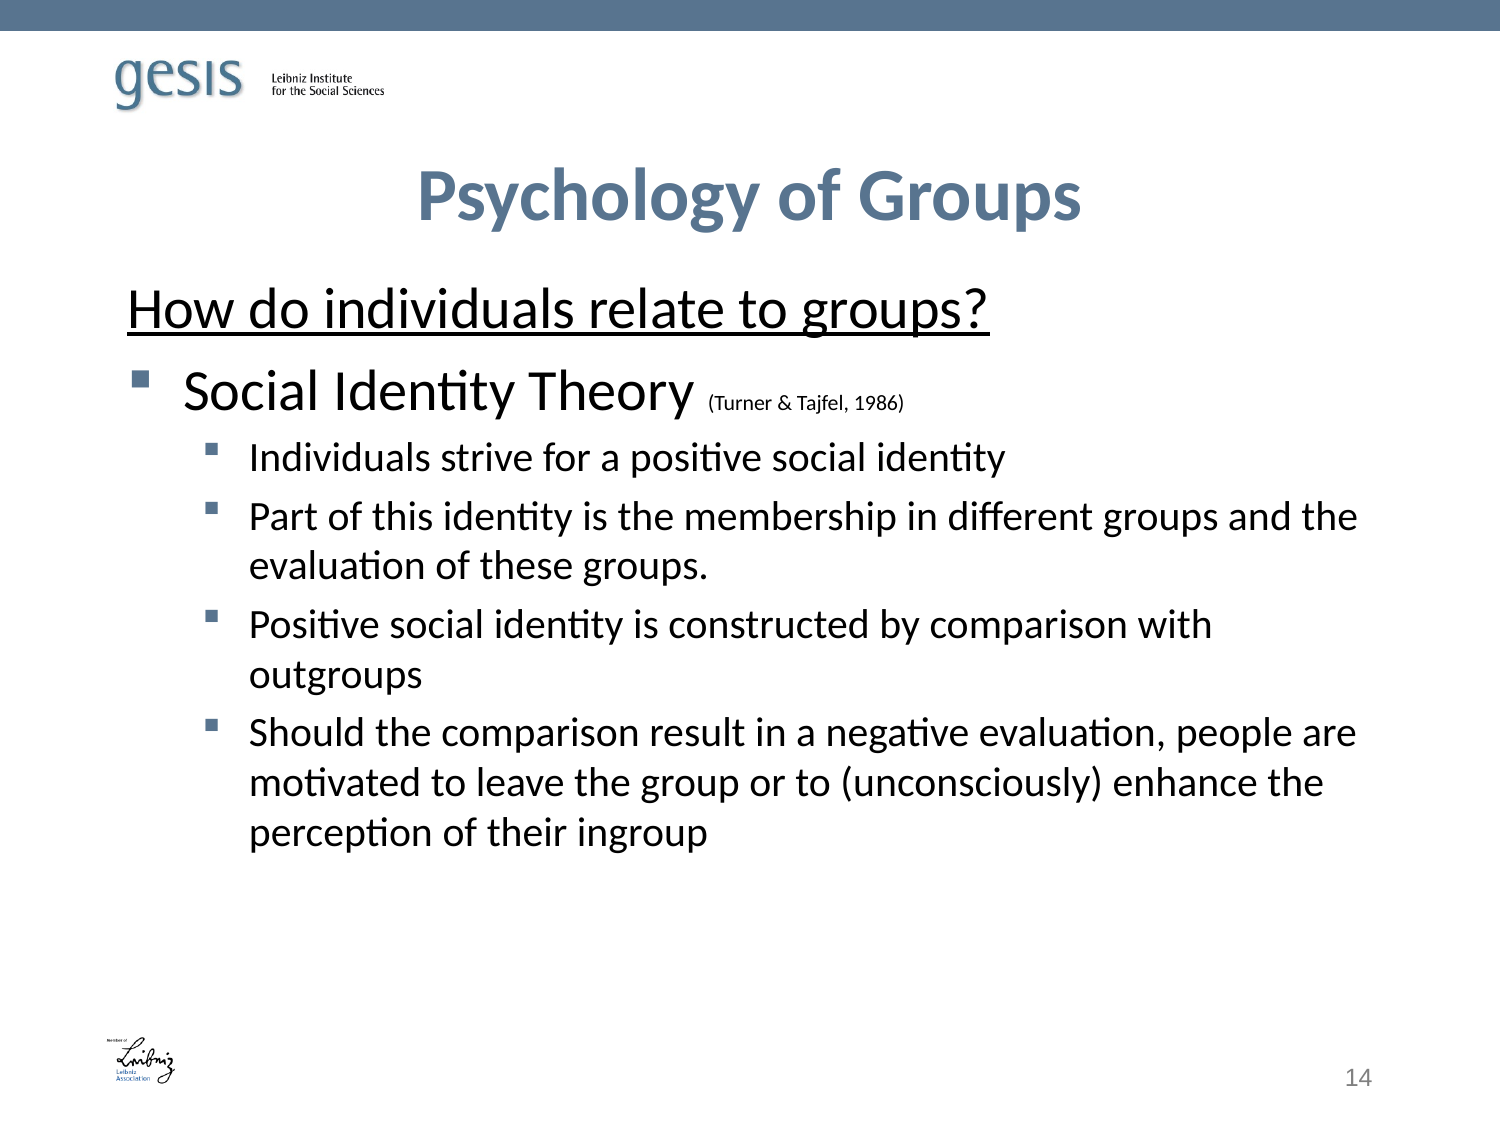

# Psychology of Groups
How do individuals relate to groups?
Social Identity Theory (Turner & Tajfel, 1986)
Individuals strive for a positive social identity
Part of this identity is the membership in different groups and the evaluation of these groups.
Positive social identity is constructed by comparison with outgroups
Should the comparison result in a negative evaluation, people are motivated to leave the group or to (unconsciously) enhance the perception of their ingroup

14